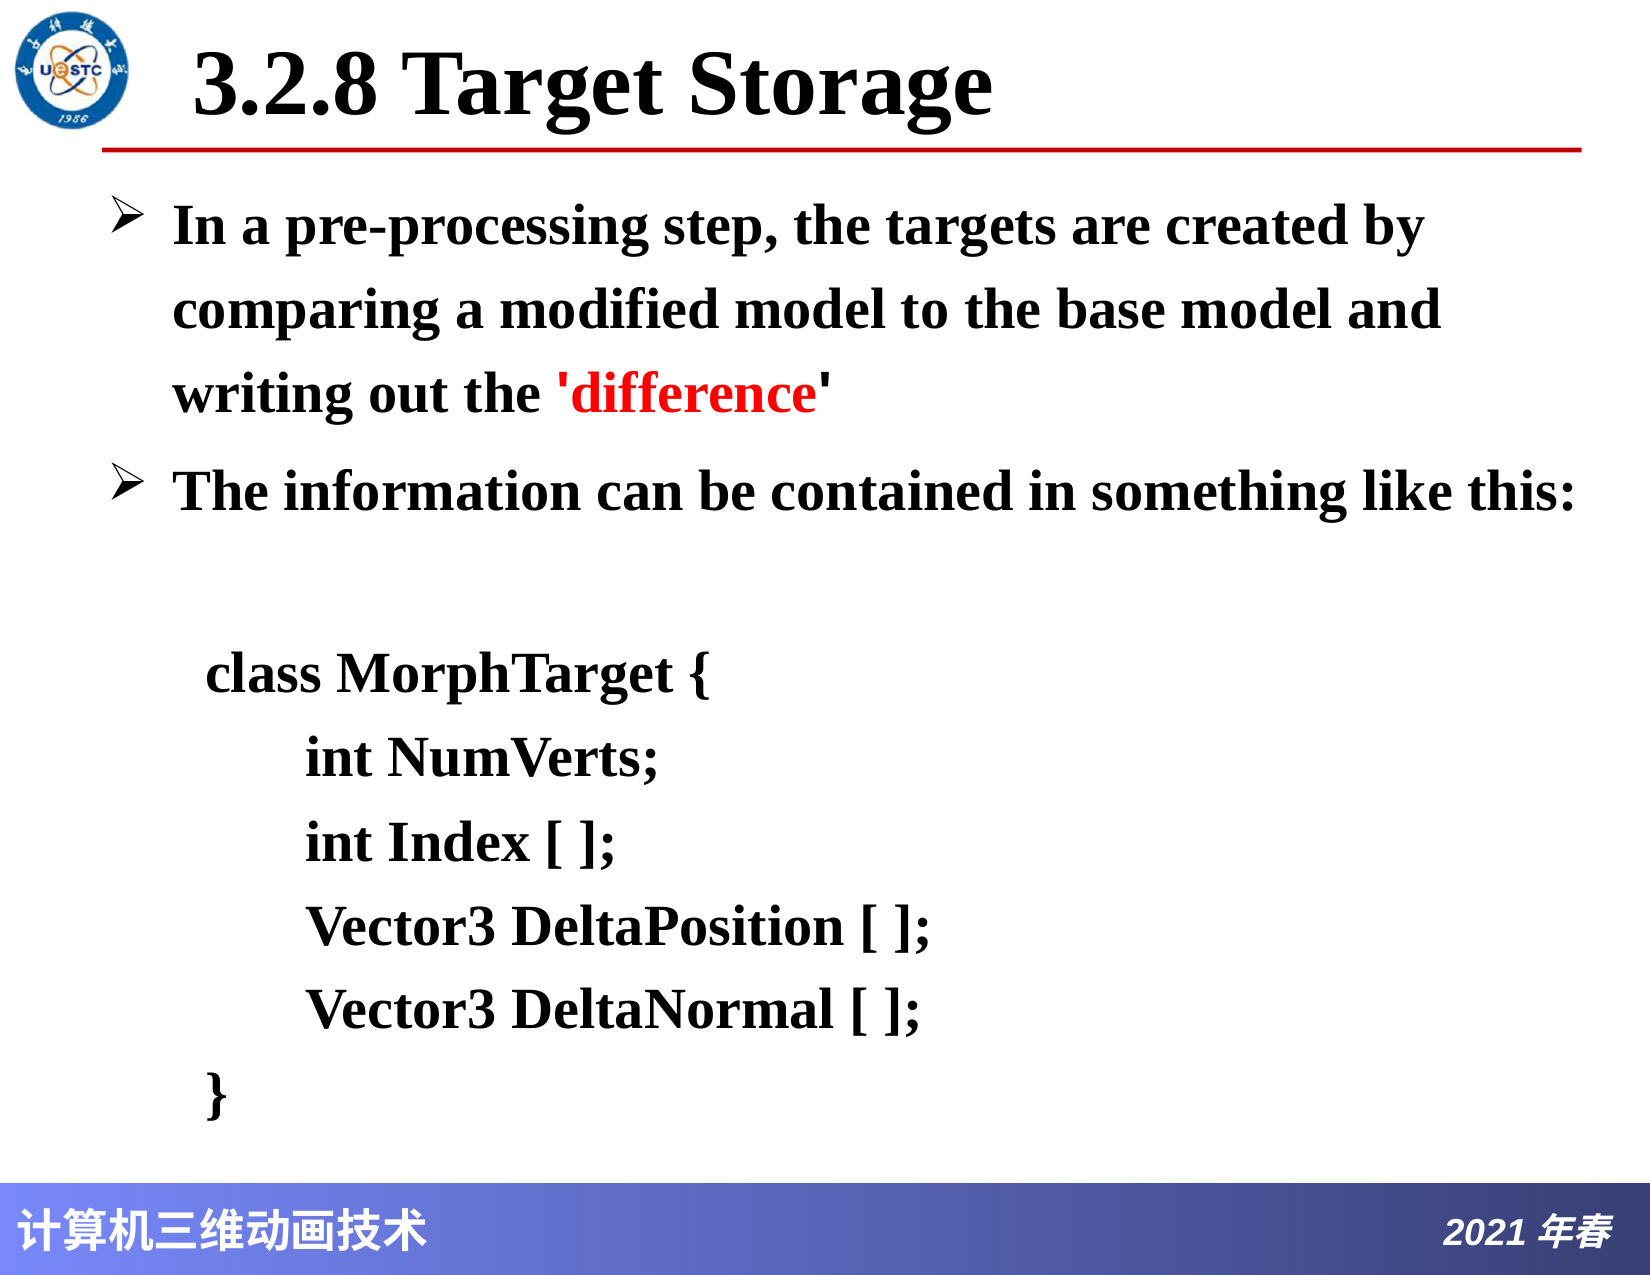

# 3.2.8 Target Storage
In a pre-processing step, the targets are created by comparing a modified model to the base model and writing out the 'difference'
The information can be contained in something like this:

class MorphTarget {
int NumVerts;
int Index [ ];
Vector3 DeltaPosition [ ];
Vector3 DeltaNormal [ ];
}